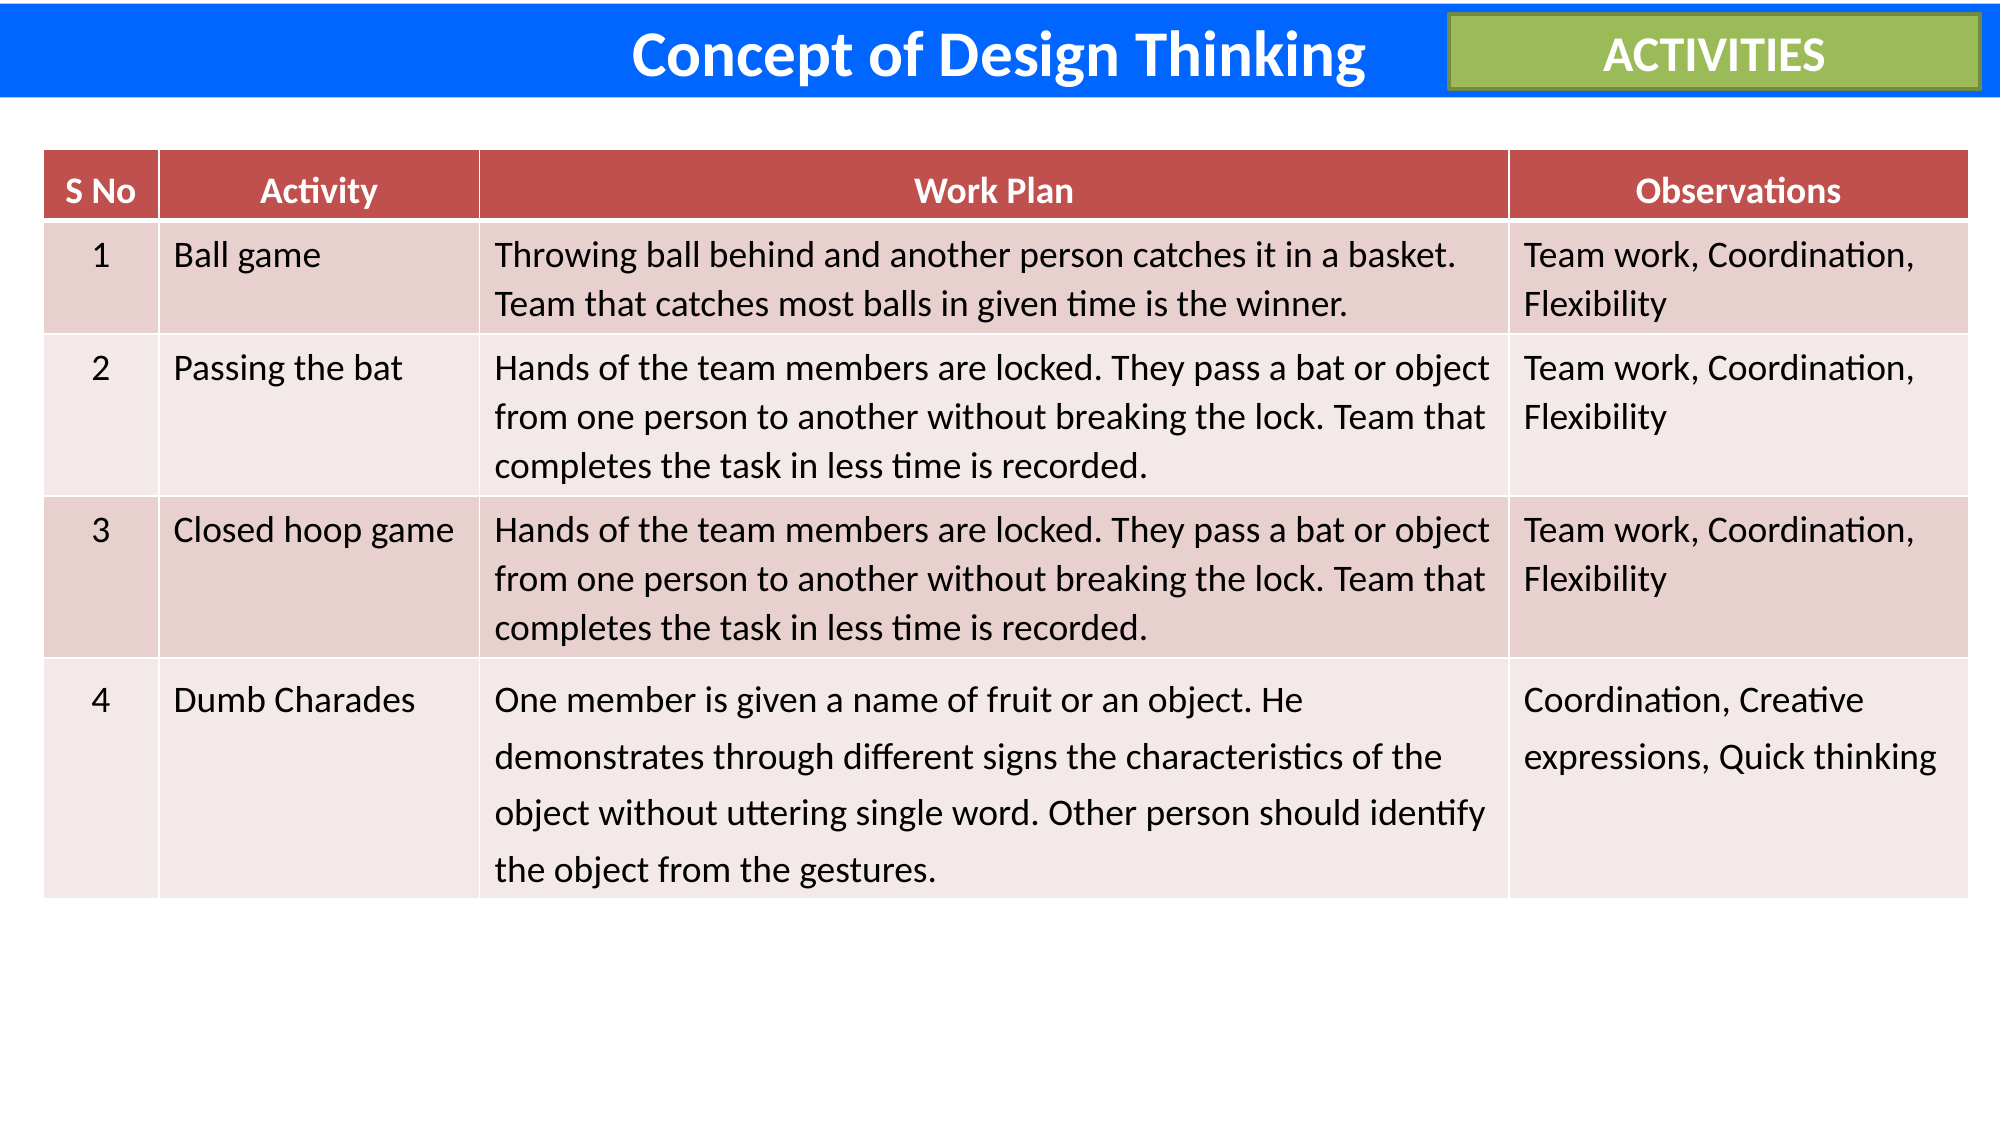

# Concept of Design Thinking
ACTIVITIES
| S No | Activity | Work Plan | Observations |
| --- | --- | --- | --- |
| 1 | Ball game | Throwing ball behind and another person catches it in a basket. Team that catches most balls in given time is the winner. | Team work, Coordination, Flexibility |
| 2 | Passing the bat | Hands of the team members are locked. They pass a bat or object from one person to another without breaking the lock. Team that completes the task in less time is recorded. | Team work, Coordination, Flexibility |
| 3 | Closed hoop game | Hands of the team members are locked. They pass a bat or object from one person to another without breaking the lock. Team that completes the task in less time is recorded. | Team work, Coordination, Flexibility |
| 4 | Dumb Charades | One member is given a name of fruit or an object. He demonstrates through different signs the characteristics of the object without uttering single word. Other person should identify the object from the gestures. | Coordination, Creative expressions, Quick thinking |